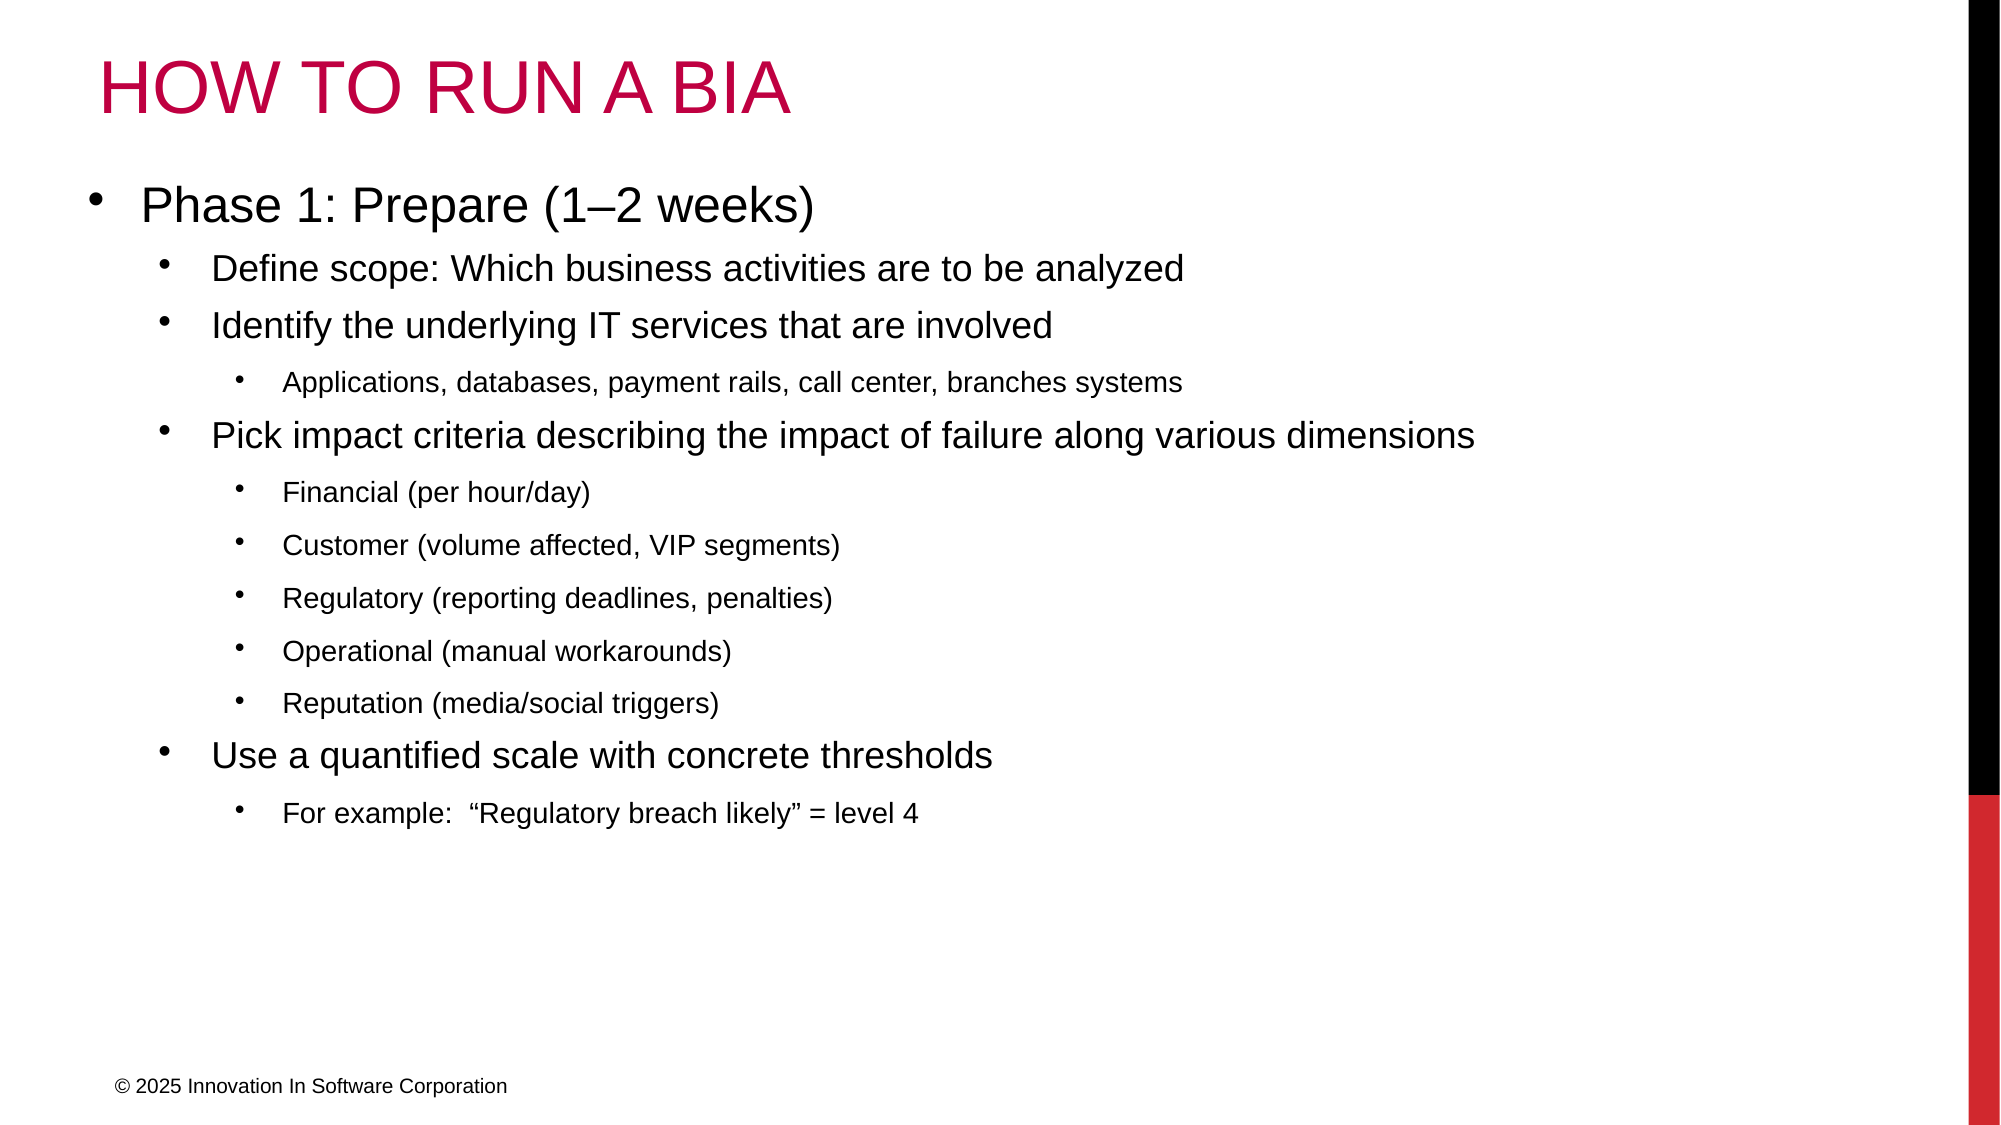

# How to run a BIA
Phase 1: Prepare (1–2 weeks)
Define scope: Which business activities are to be analyzed
Identify the underlying IT services that are involved
Applications, databases, payment rails, call center, branches systems
Pick impact criteria describing the impact of failure along various dimensions
Financial (per hour/day)
Customer (volume affected, VIP segments)
Regulatory (reporting deadlines, penalties)
Operational (manual workarounds)
Reputation (media/social triggers)
Use a quantified scale with concrete thresholds
For example:  “Regulatory breach likely” = level 4

© 2025 Innovation In Software Corporation